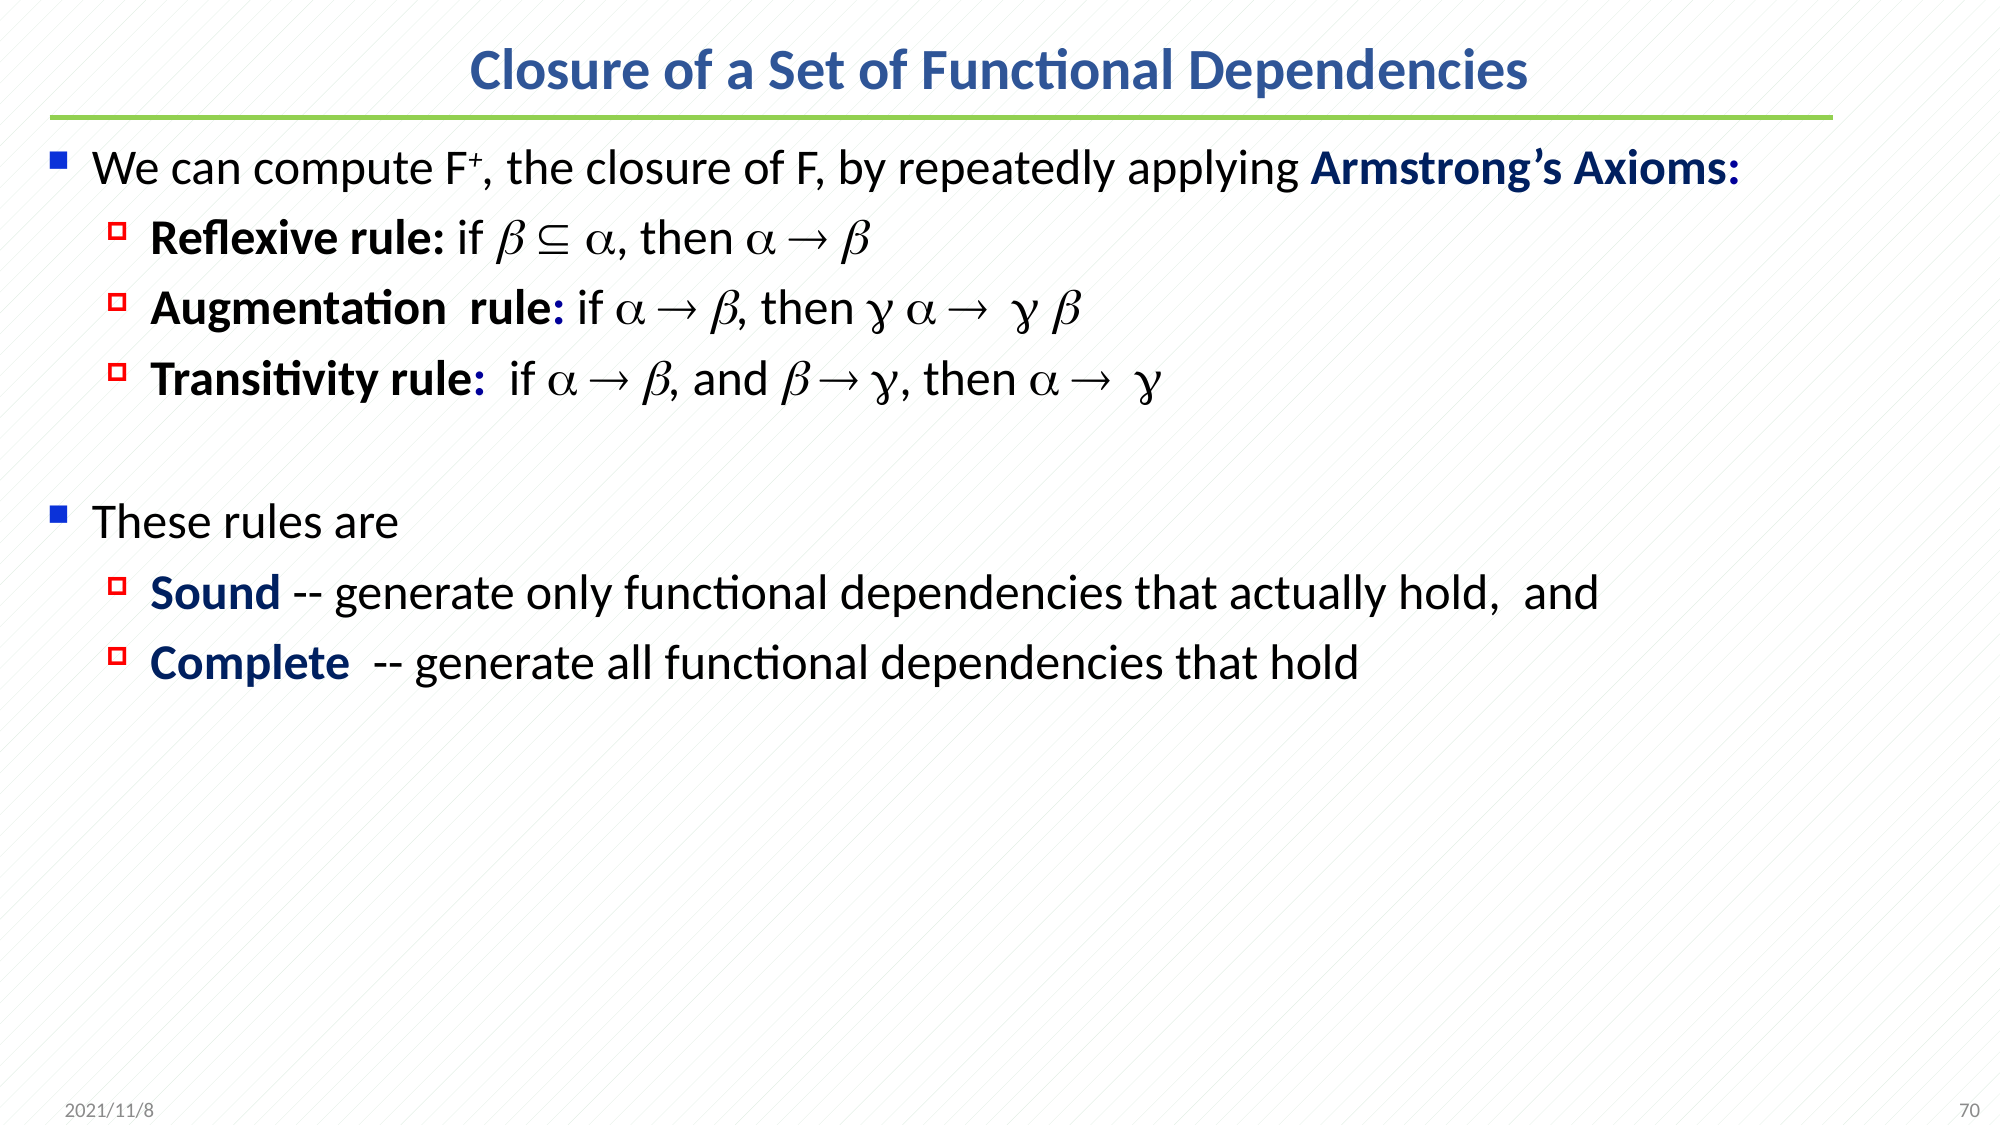

# Closure of a Set of Functional Dependencies
We can compute F+, the closure of F, by repeatedly applying Armstrong’s Axioms:
Reflexive rule: if β ⊆ α, then α → β
Augmentation  rule: if α → β, then γ α →  γ β
Transitivity rule:  if α → β, and β → γ, then α →  γ

These rules are
Sound -- generate only functional dependencies that actually hold,  and
Complete  -- generate all functional dependencies that hold

70
2021/11/8